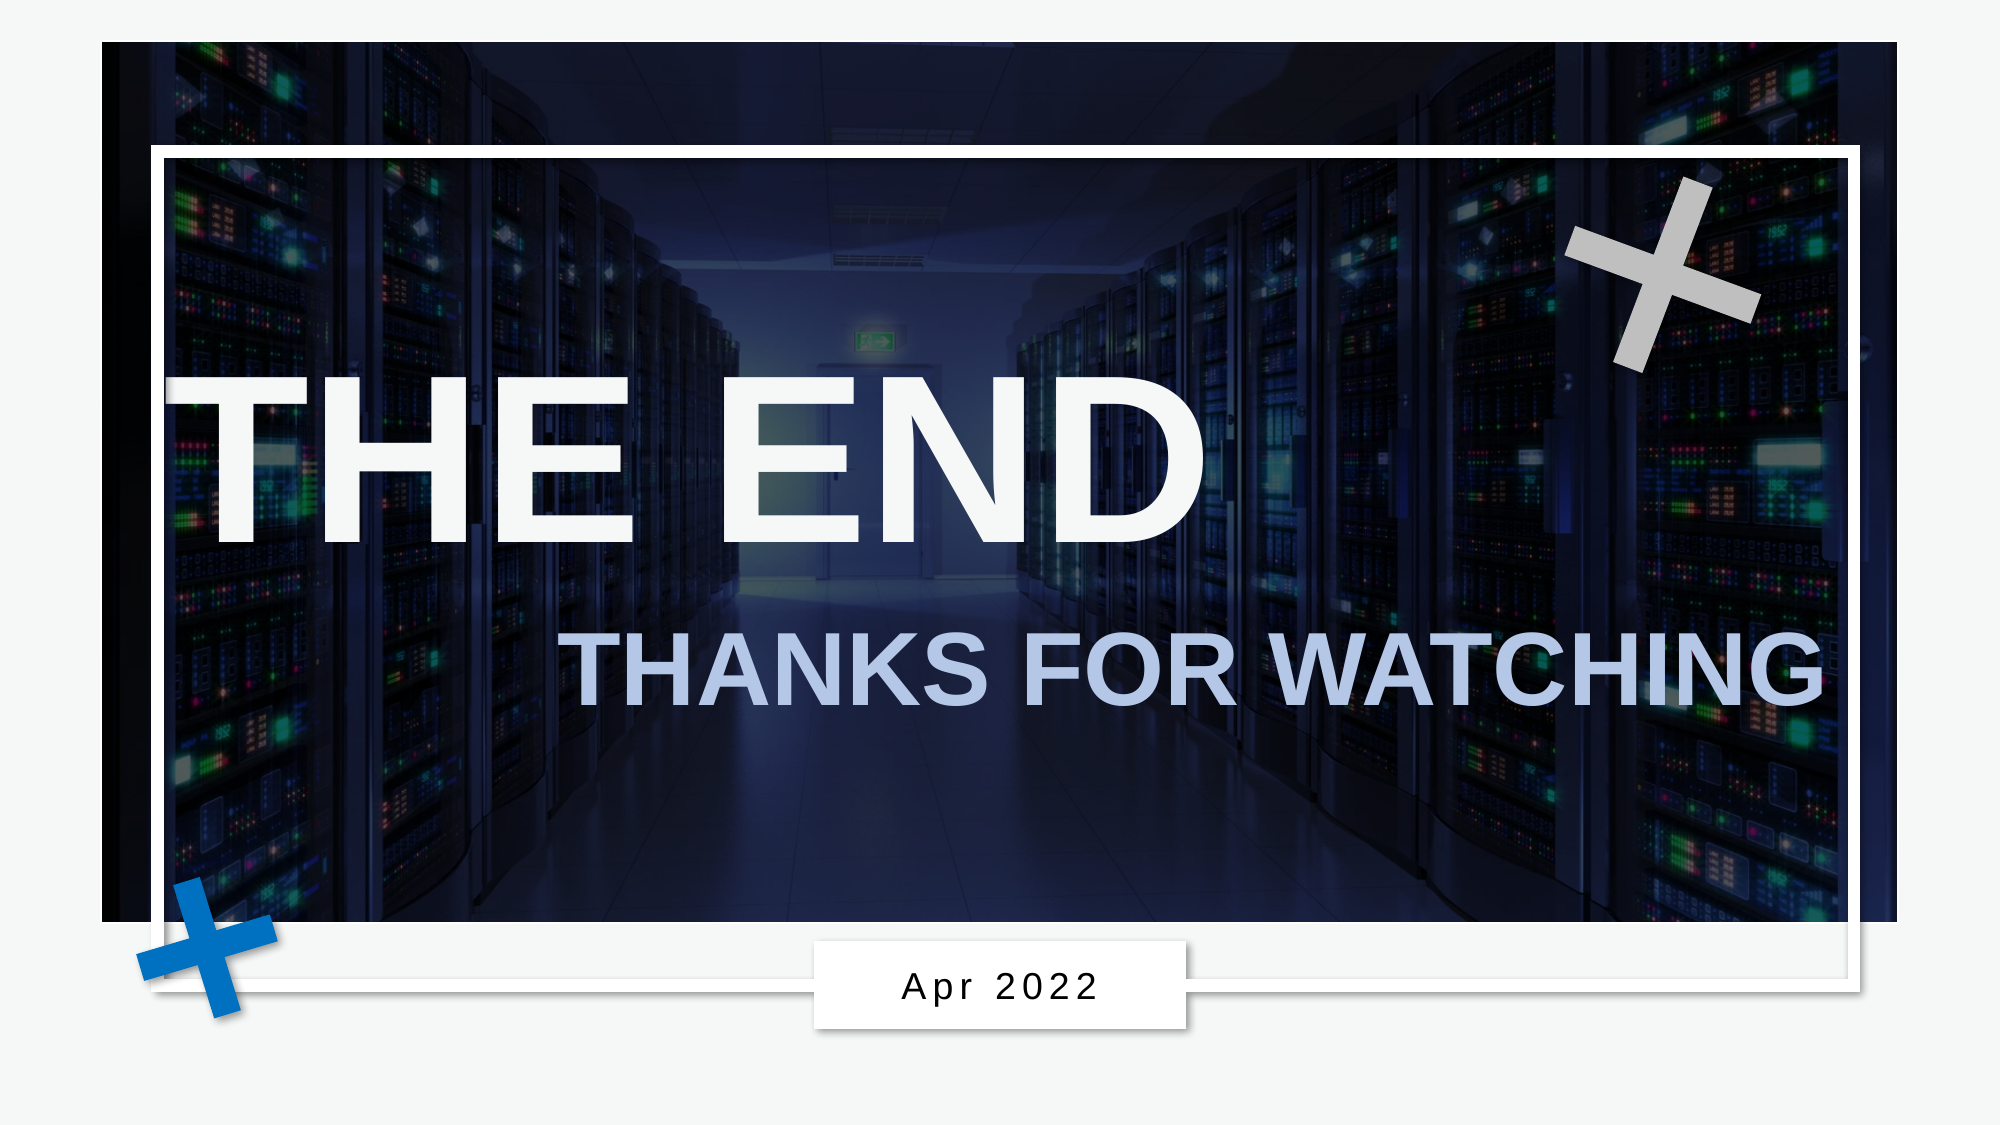

THE END
THANKS FOR WATCHING

Apr 2022